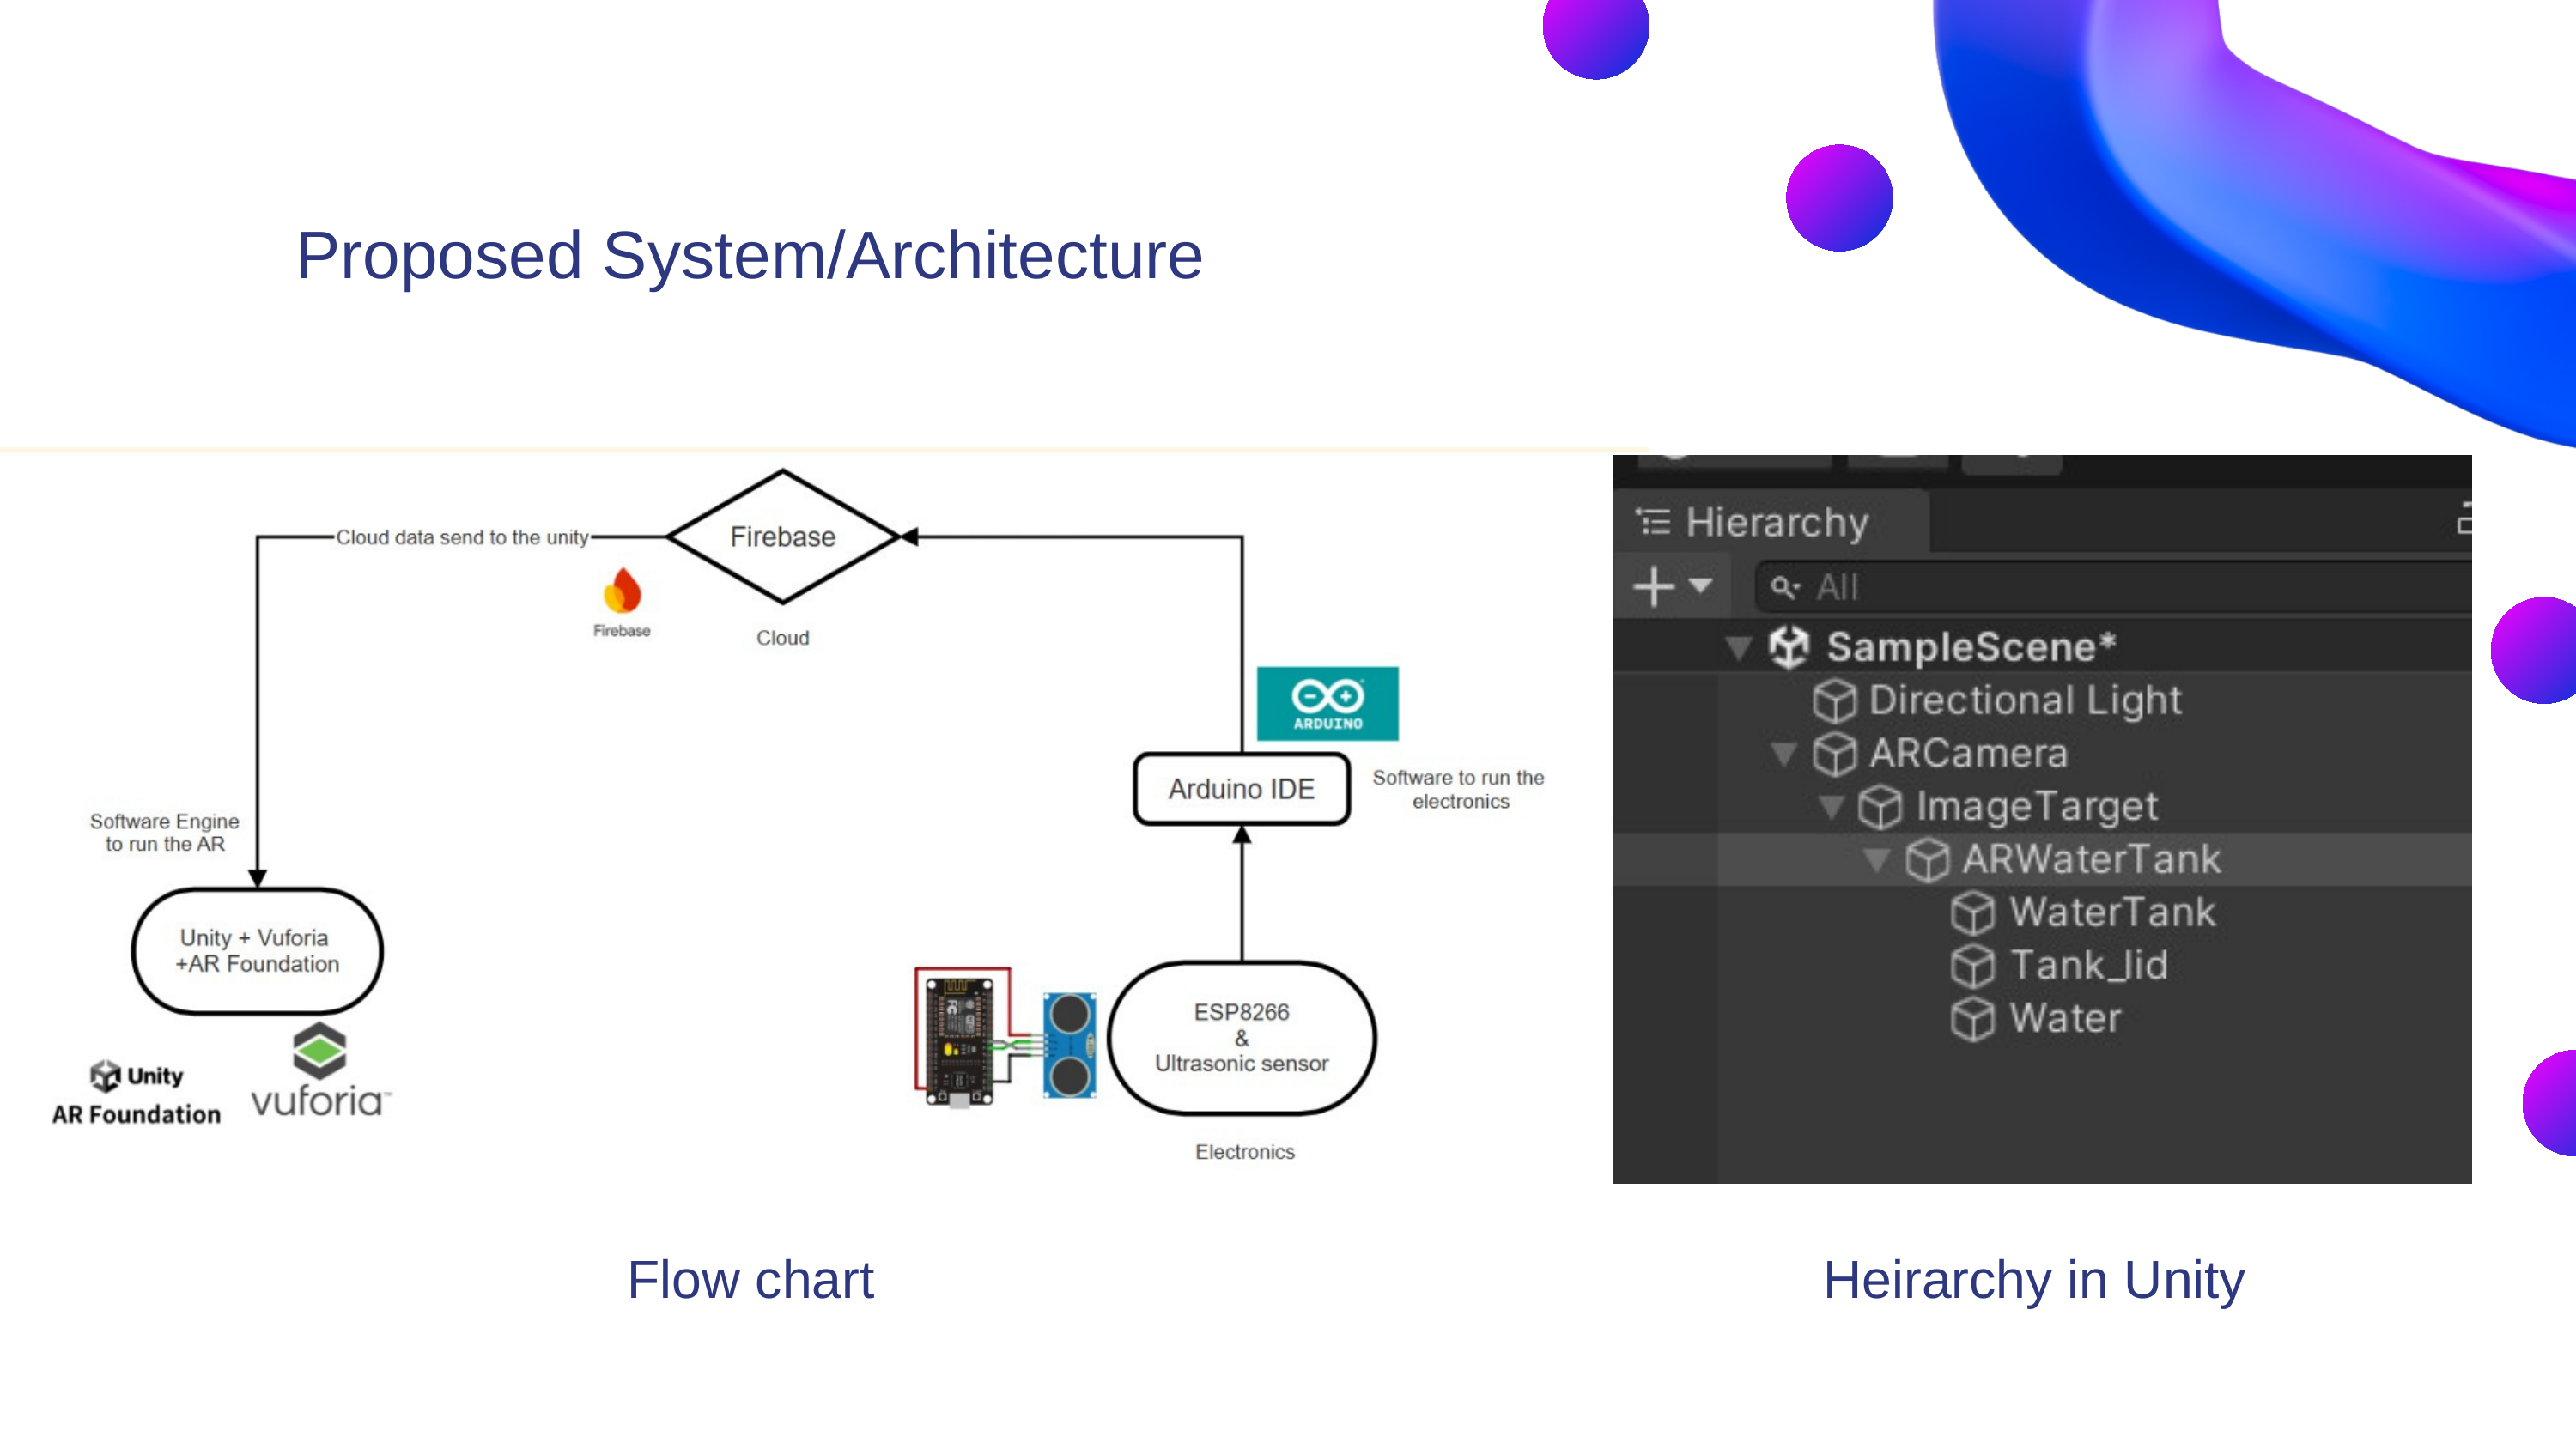

Proposed System/Architecture

Flow chart
Heirarchy in Unity